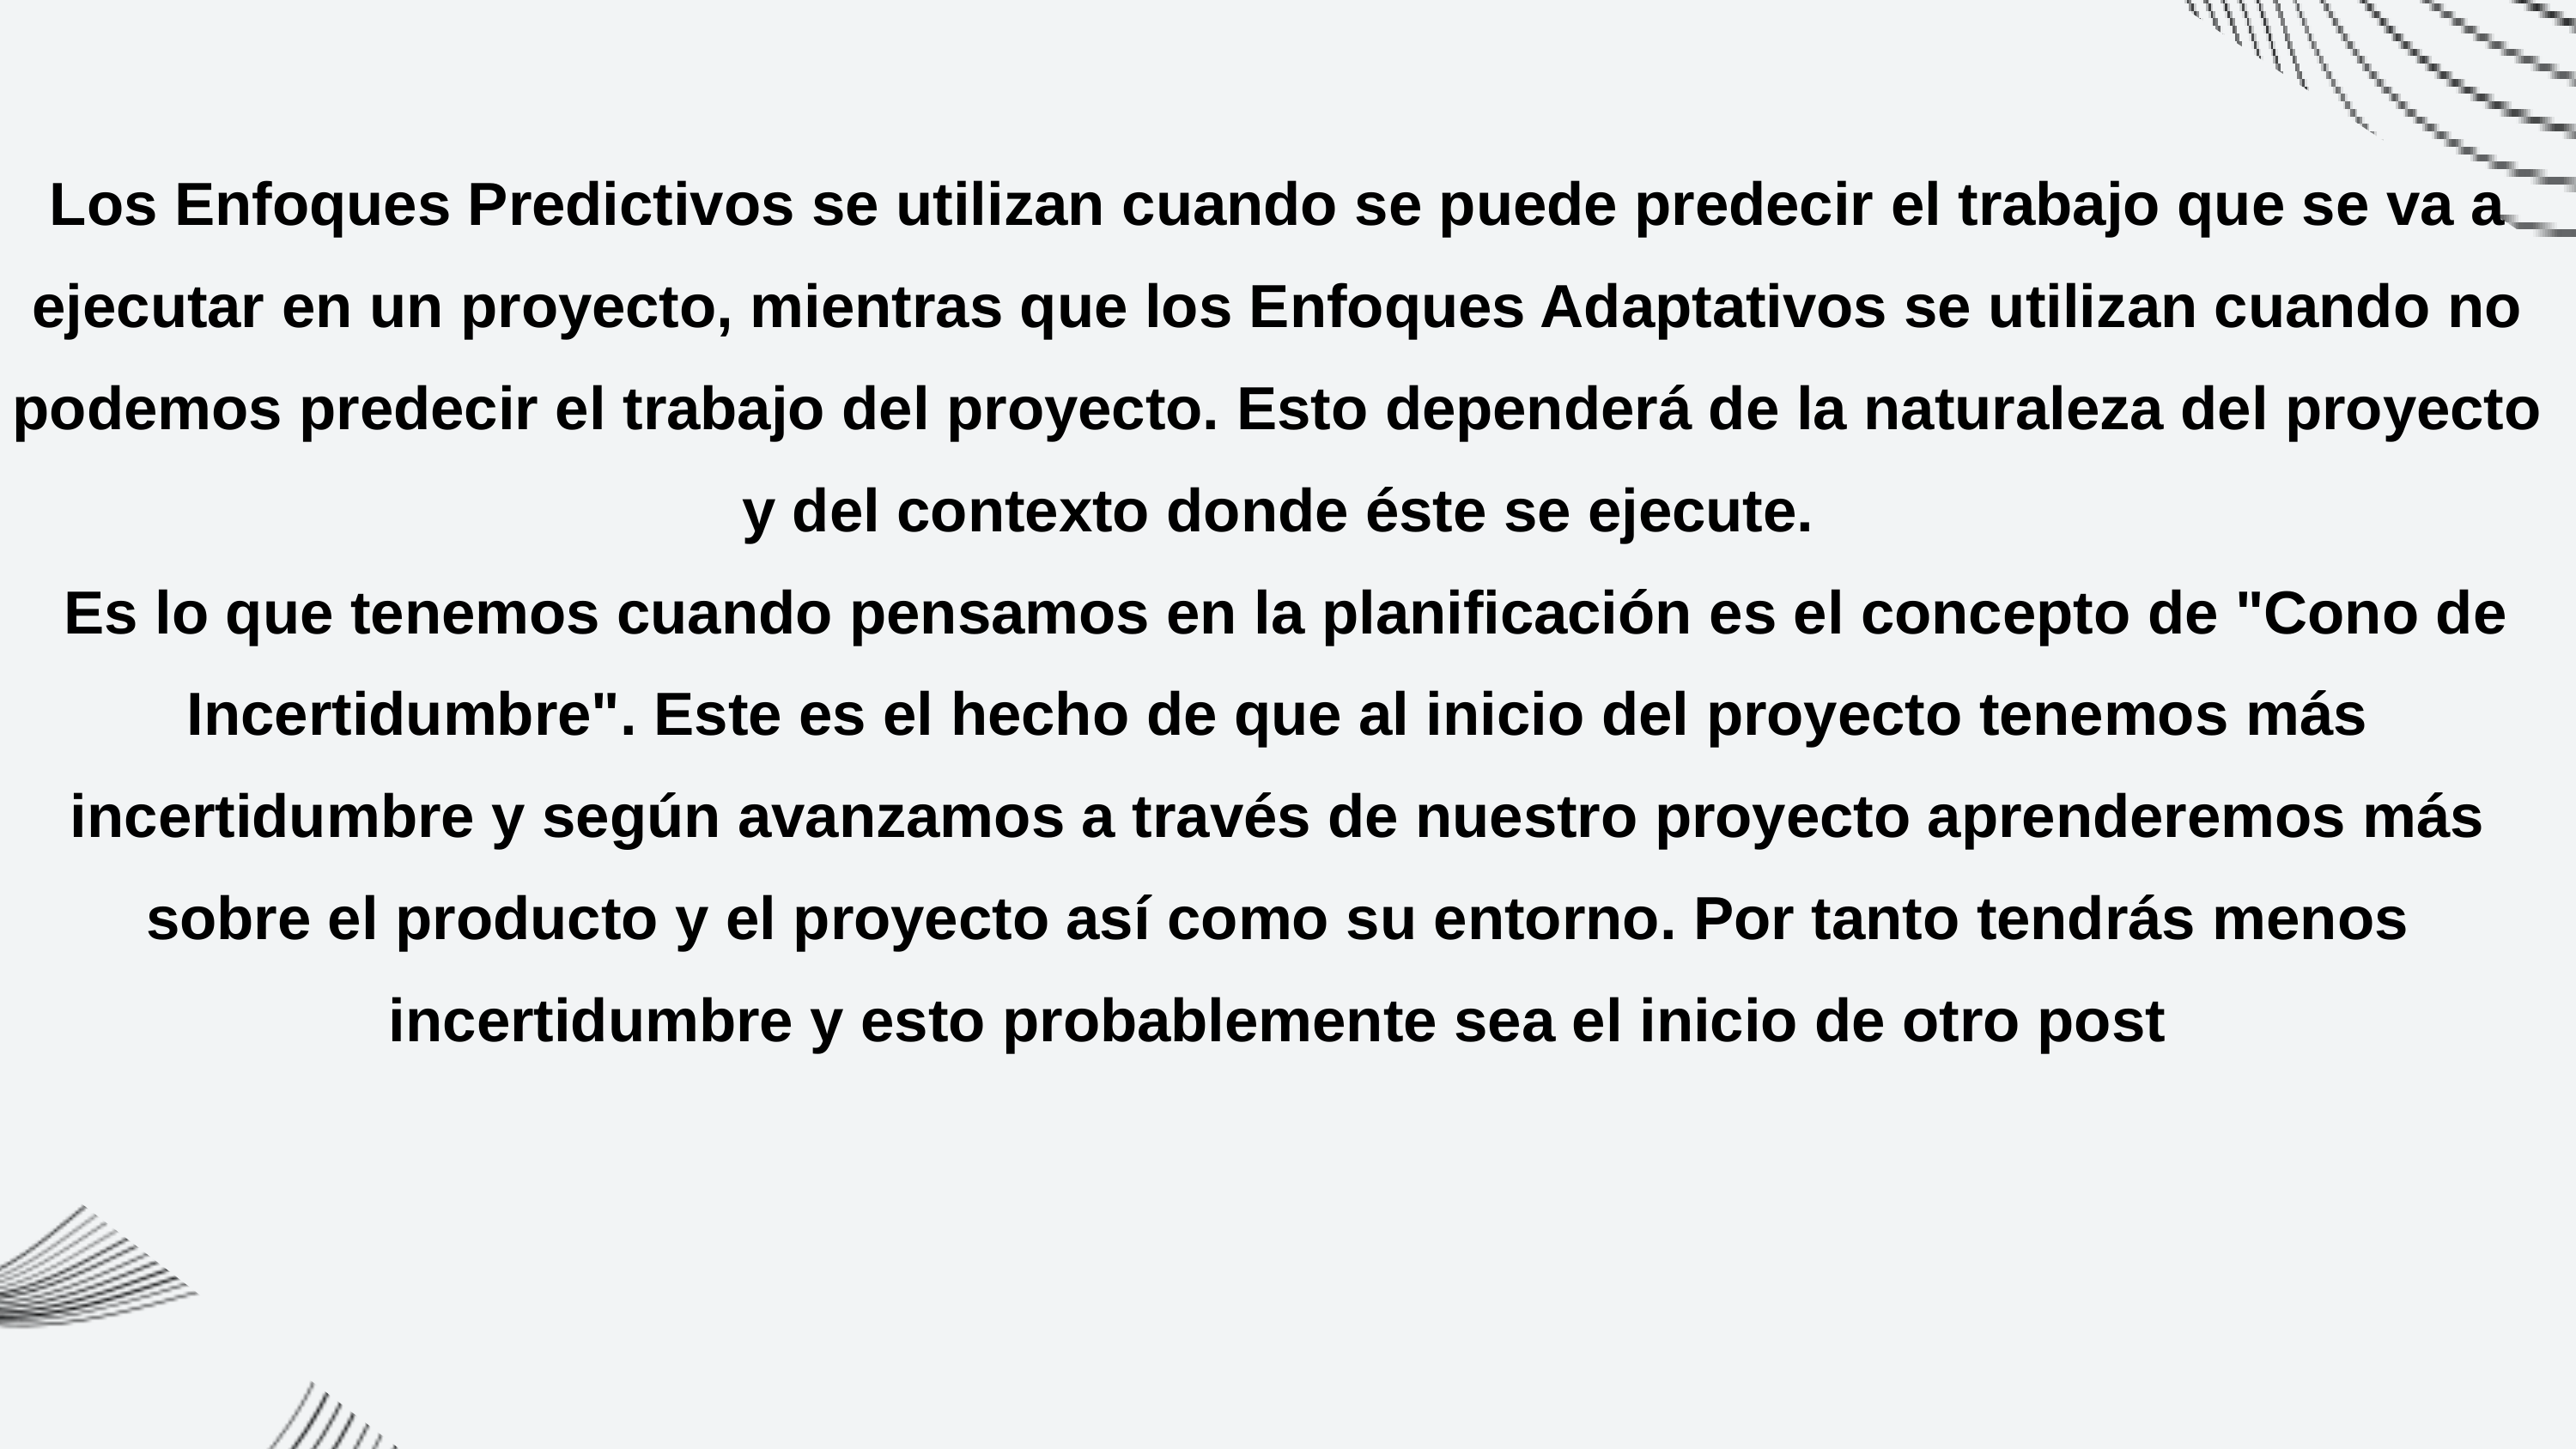

Los Enfoques Predictivos se utilizan cuando se puede predecir el trabajo que se va a ejecutar en un proyecto, mientras que los Enfoques Adaptativos se utilizan cuando no podemos predecir el trabajo del proyecto. Esto dependerá de la naturaleza del proyecto y del contexto donde éste se ejecute.
 Es lo que tenemos cuando pensamos en la planificación es el concepto de "Cono de Incertidumbre". Este es el hecho de que al inicio del proyecto tenemos más incertidumbre y según avanzamos a través de nuestro proyecto aprenderemos más sobre el producto y el proyecto así como su entorno. Por tanto tendrás menos incertidumbre y esto probablemente sea el inicio de otro post